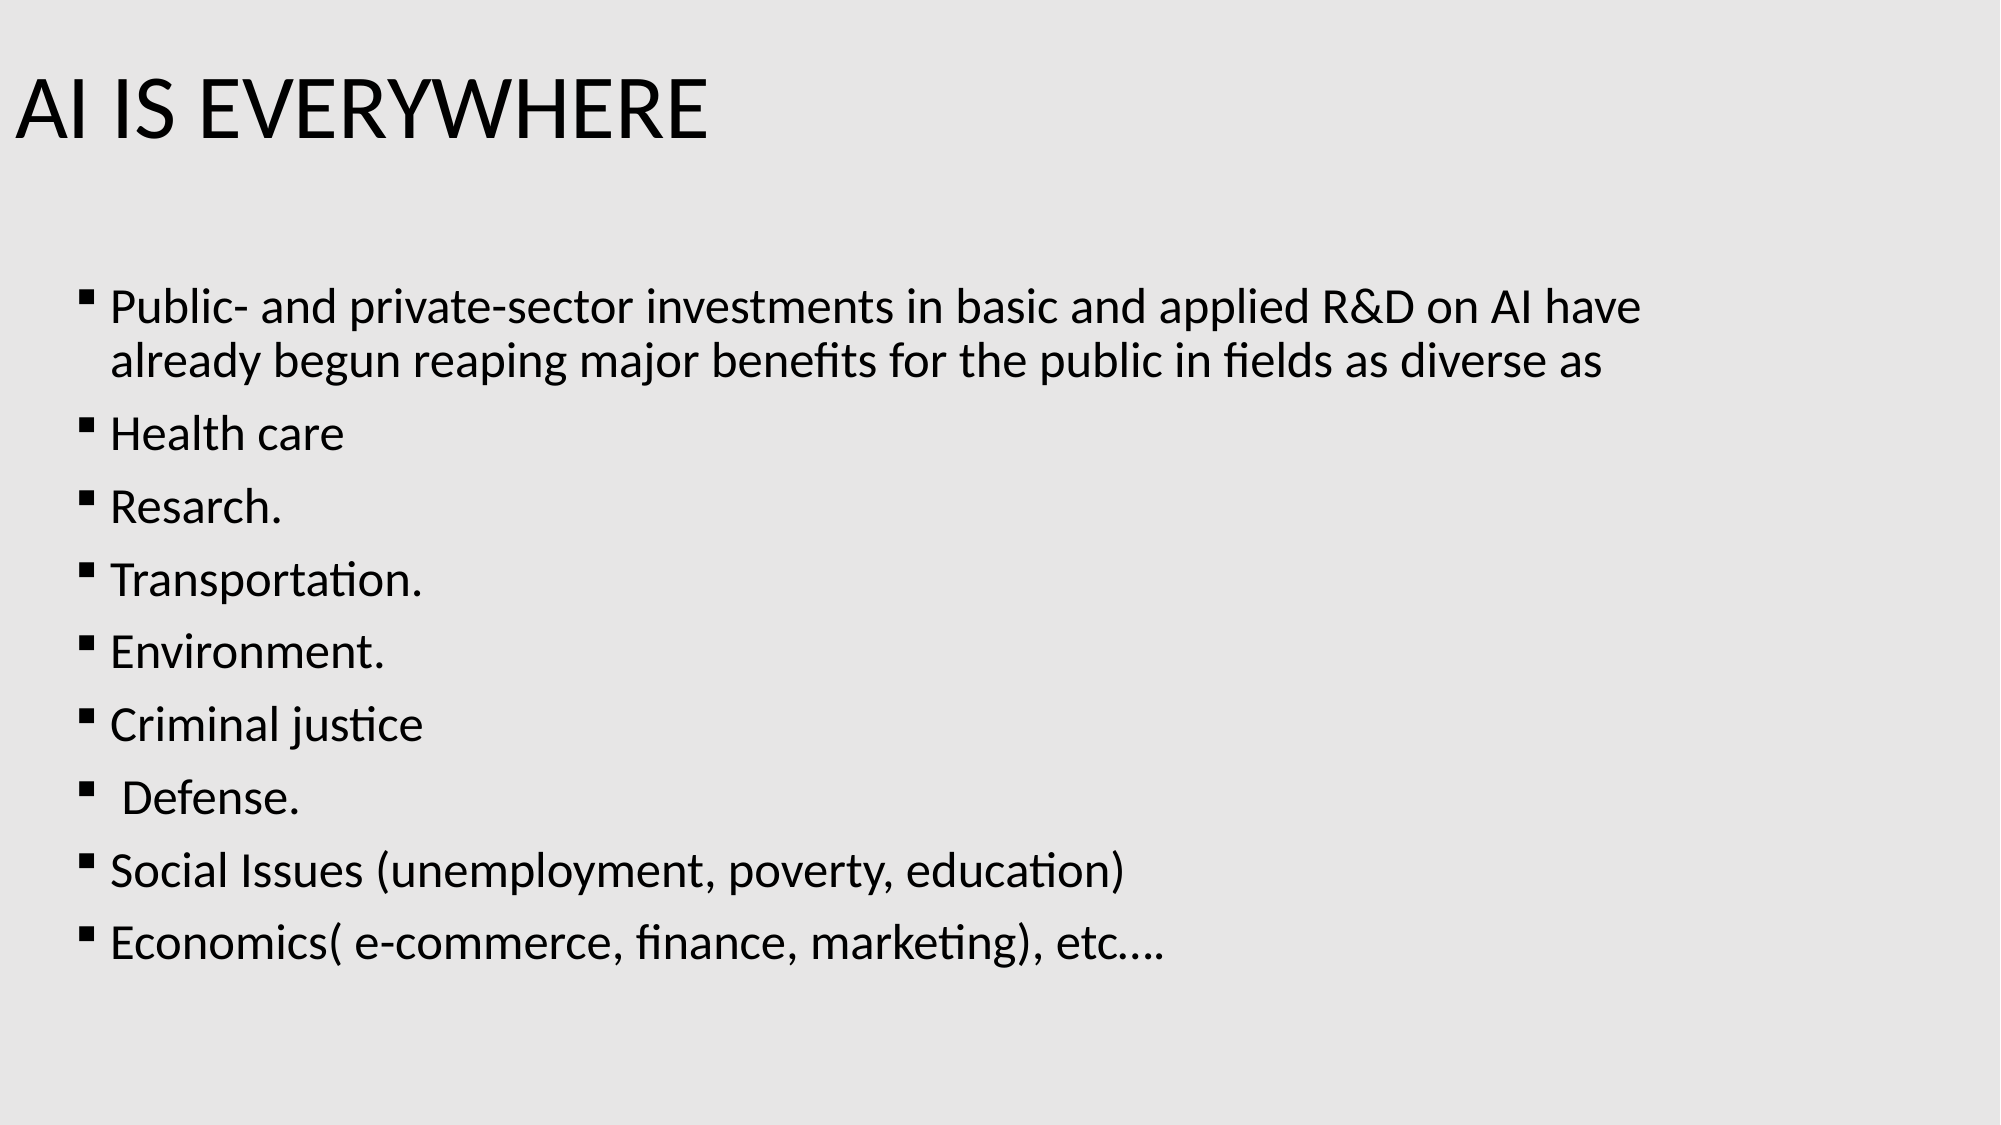

# AI IS EVERYWHERE
Public- and private-sector investments in basic and applied R&D on AI have already begun reaping major benefits for the public in fields as diverse as
Health care
Resarch.
Transportation.
Environment.
Criminal justice
 Defense.
Social Issues (unemployment, poverty, education)
Economics( e-commerce, finance, marketing), etc….